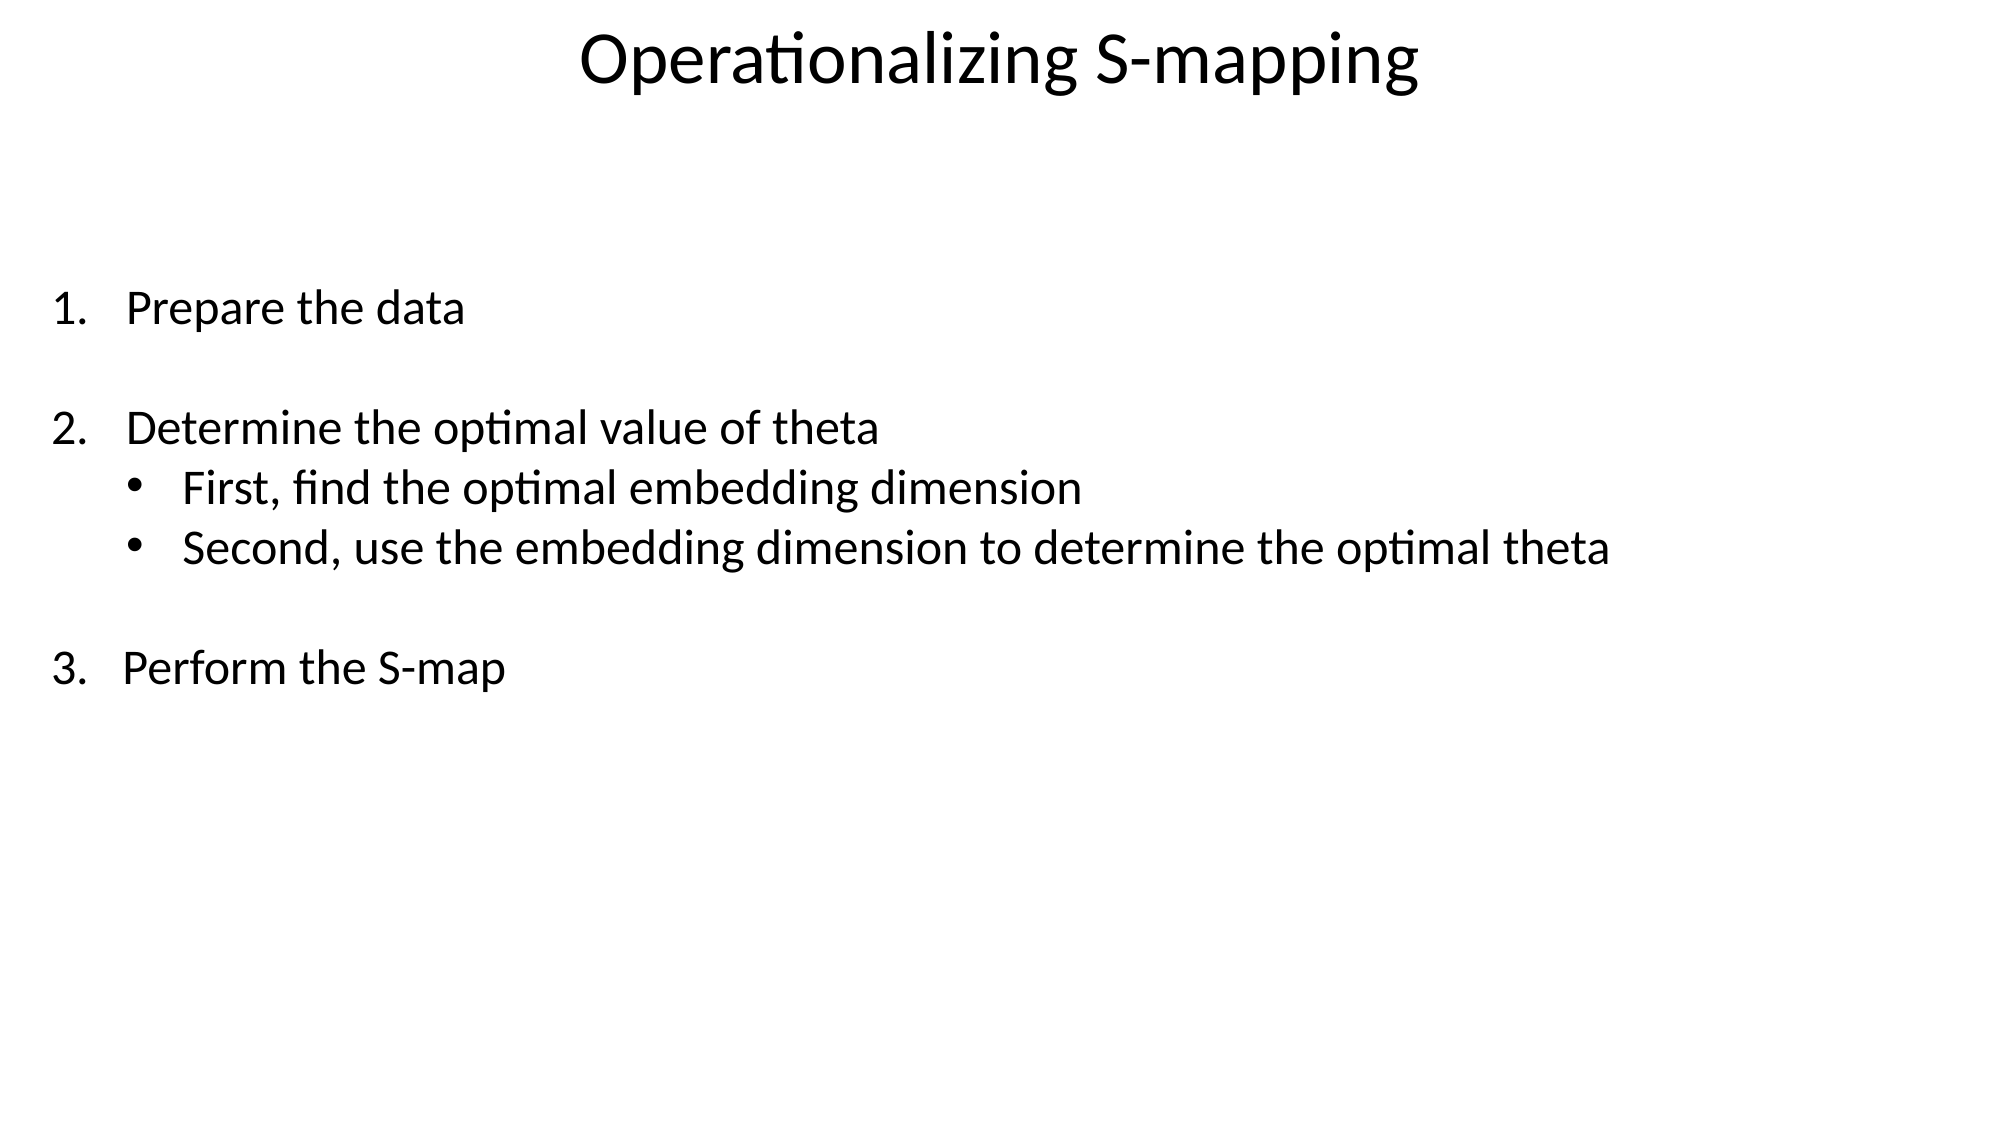

Operationalizing S-mapping
Prepare the data

Determine the optimal value of theta
First, find the optimal embedding dimension
Second, use the embedding dimension to determine the optimal theta

3.   Perform the S-map